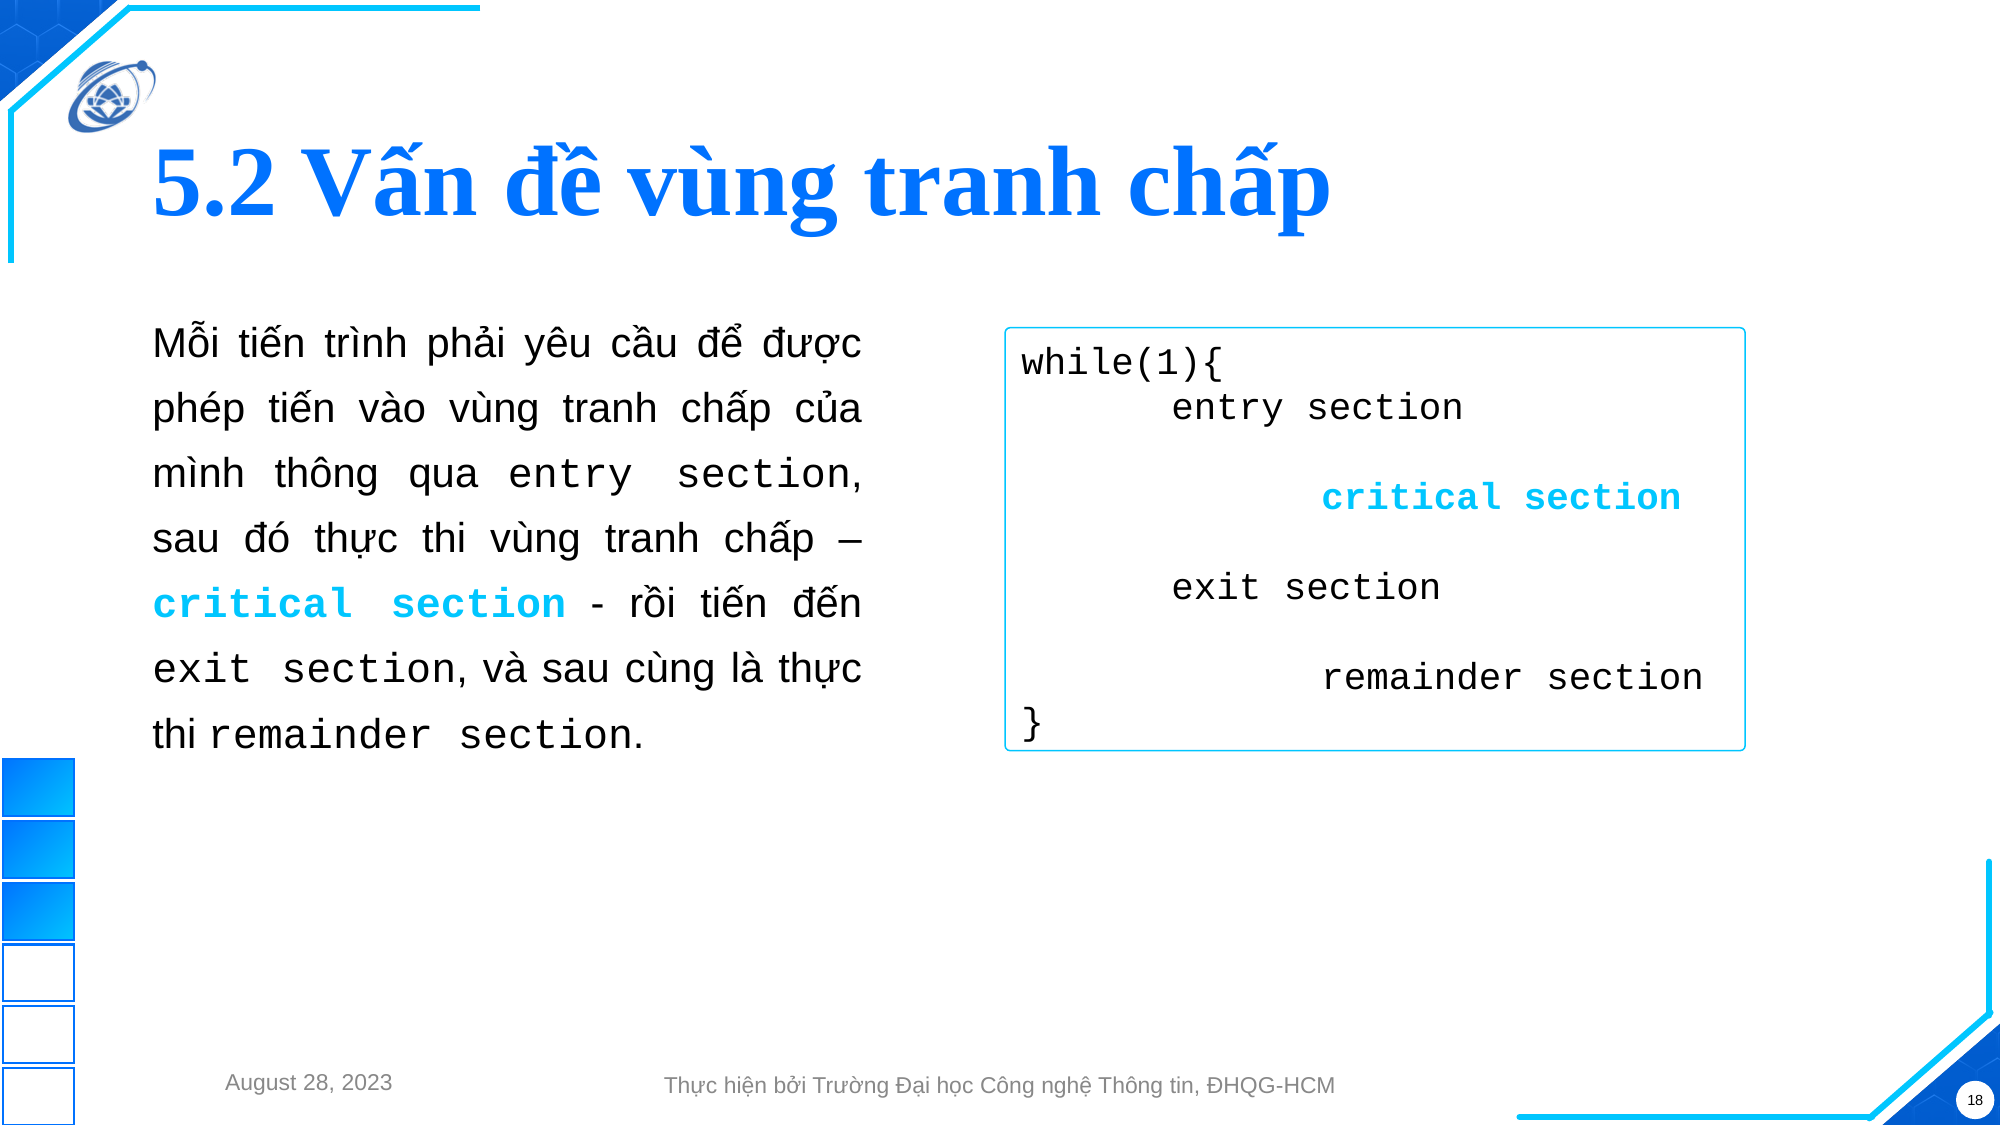

# 5.2 Vấn đề vùng tranh chấp
Mỗi tiến trình phải yêu cầu để được phép tiến vào vùng tranh chấp của mình thông qua entry section, sau đó thực thi vùng tranh chấp – critical section - rồi tiến đến exit section, và sau cùng là thực thi remainder section.
while(1){
	entry section

		critical section

	exit section

		remainder section
}
August 28, 2023
Thực hiện bởi Trường Đại học Công nghệ Thông tin, ĐHQG-HCM
18